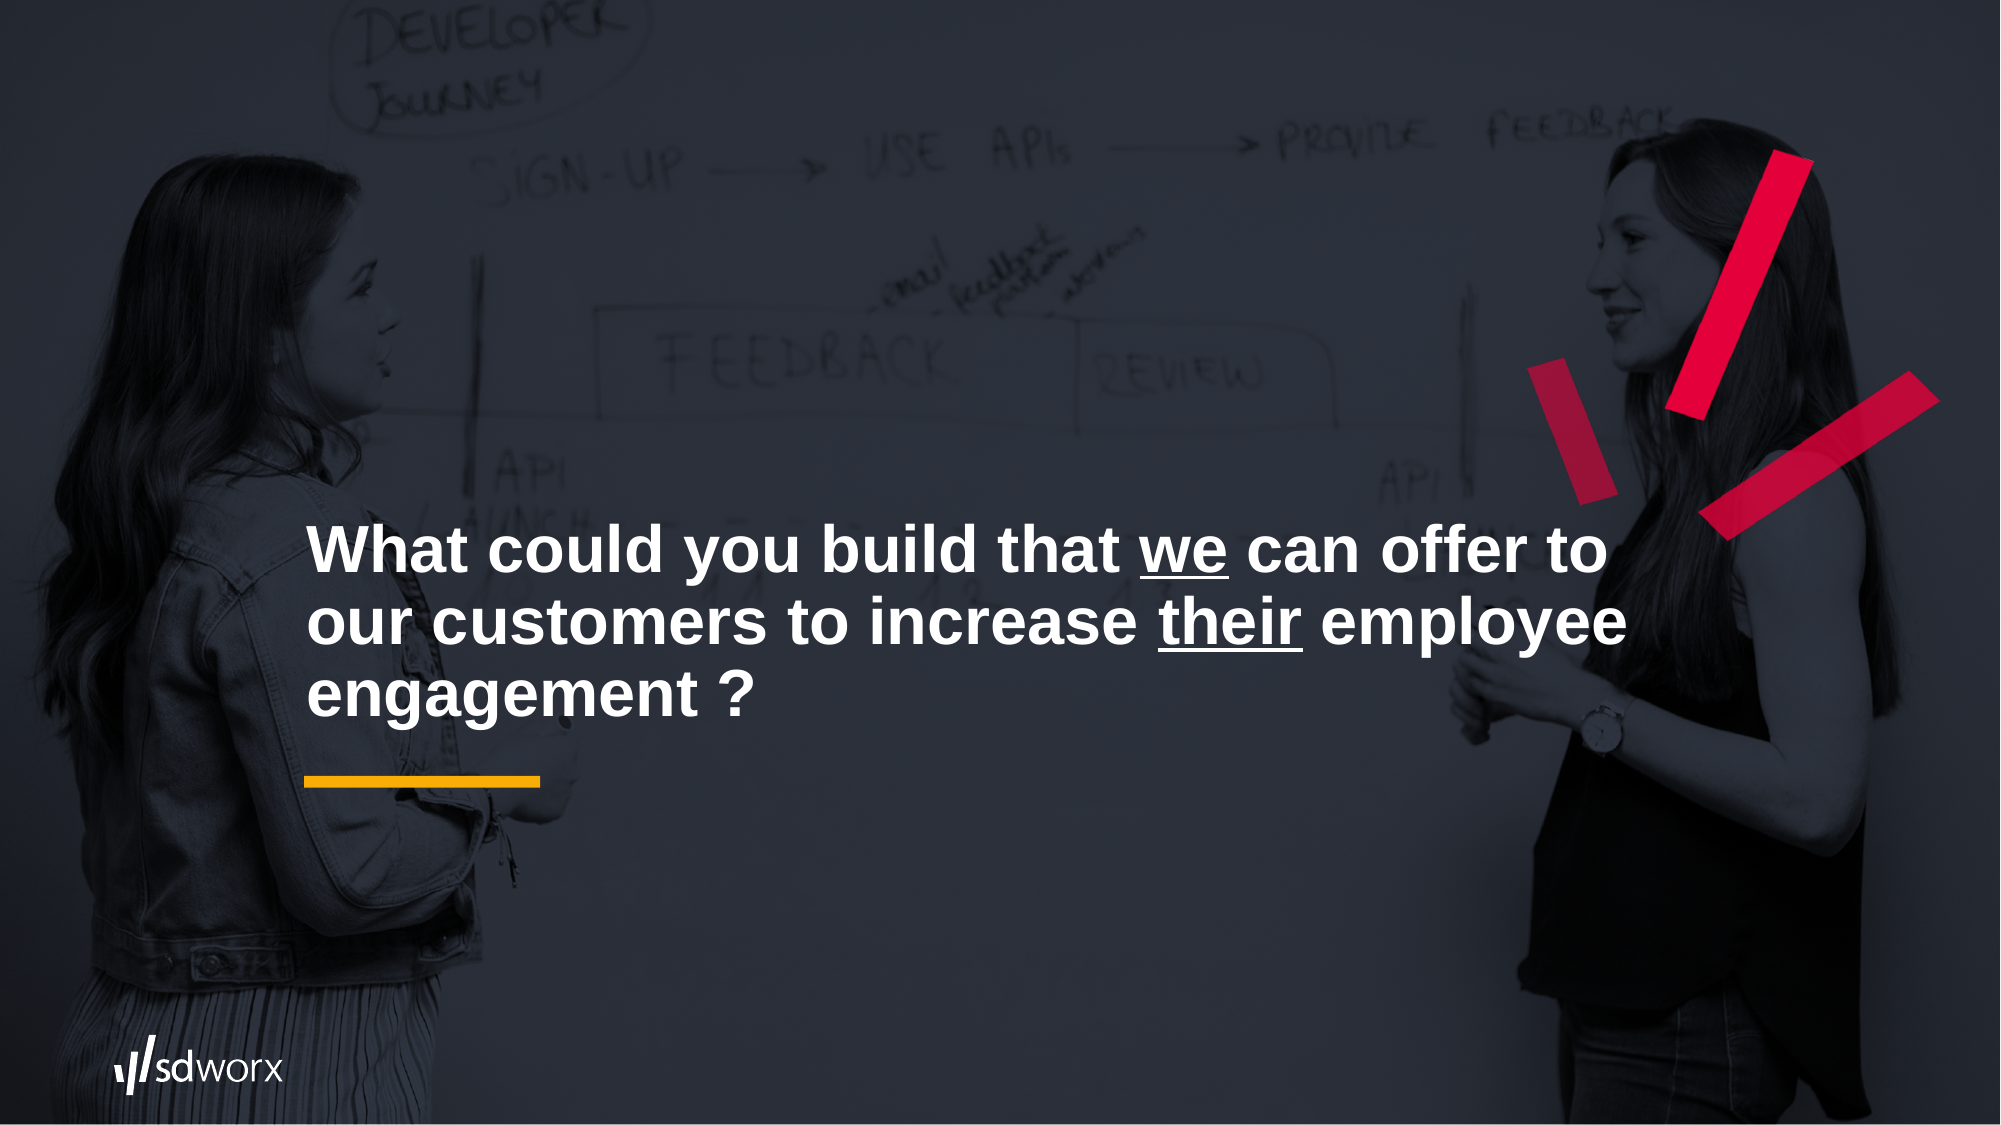

# What could you build that we can offer to our customers to increase their employee engagement ?